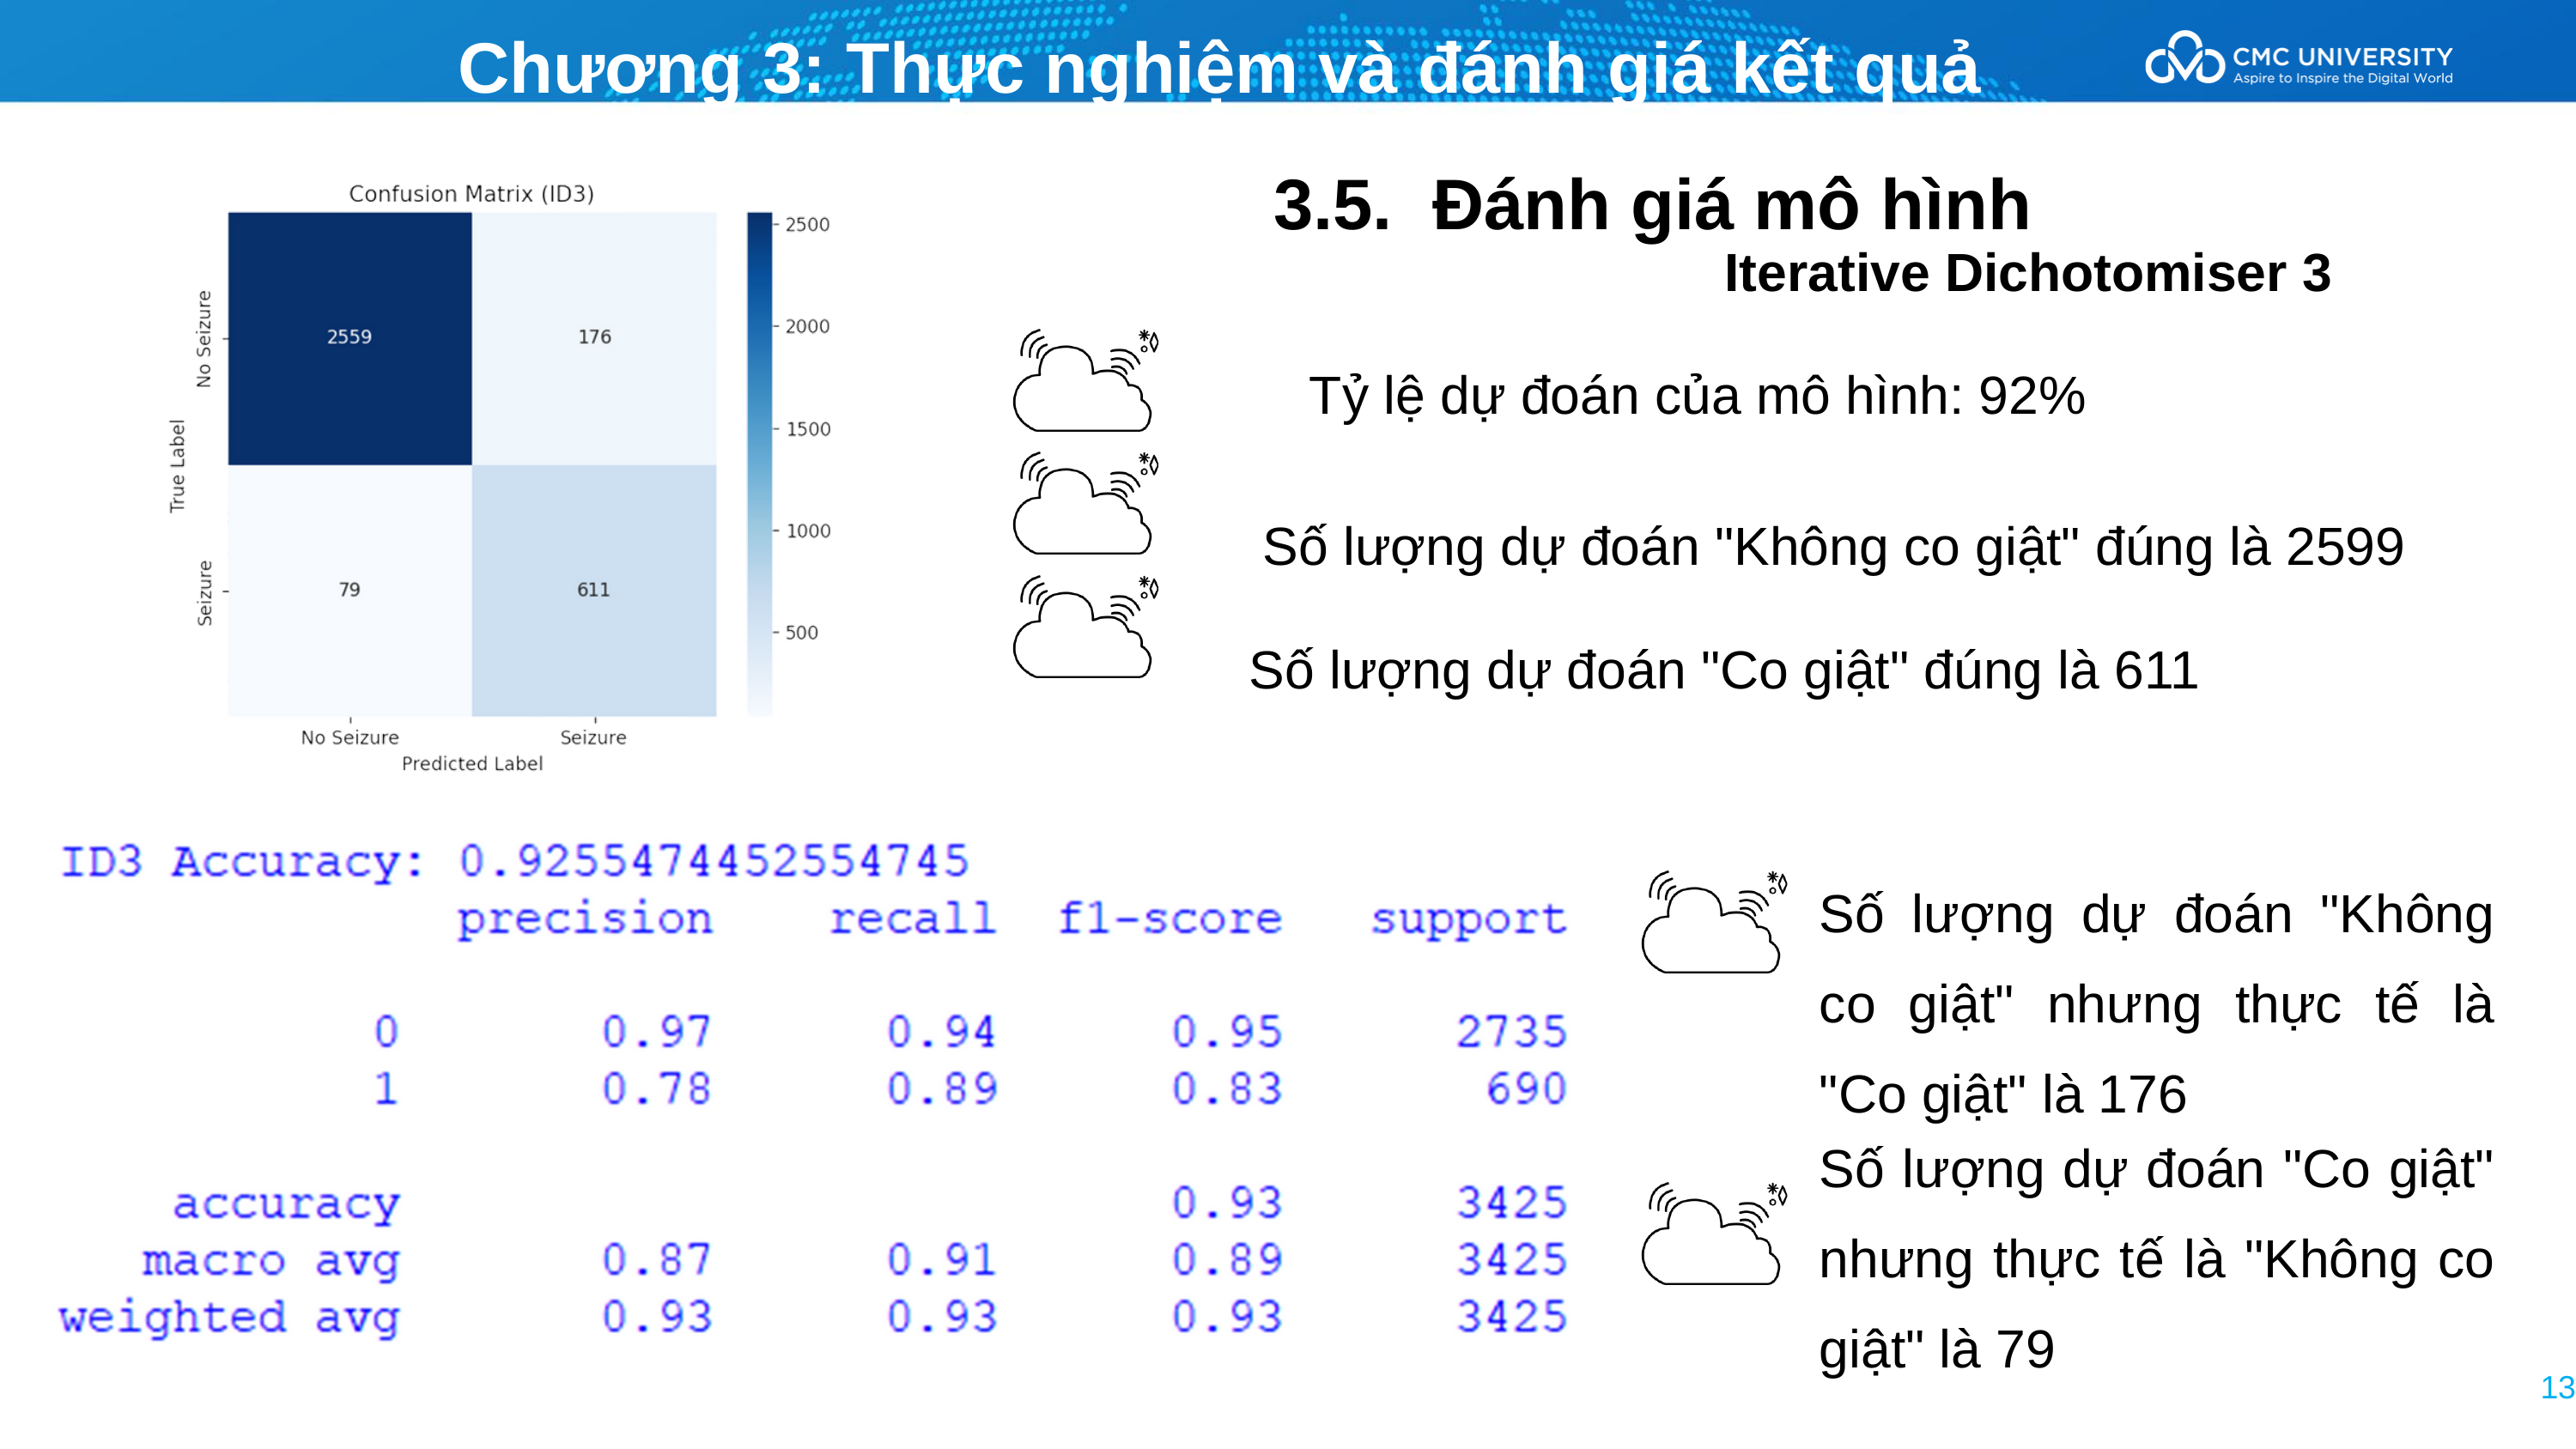

Chương 3: Thực nghiệm và đánh giá kết quả

3.5.  Đánh giá mô hình

Iterative Dichotomiser 3

Tỷ lệ dự đoán của mô hình: 92%

Số lượng dự đoán "Không co giật" đúng là 2599

Số lượng dự đoán "Co giật" đúng là 611

Số lượng dự đoán "Không co giật" nhưng thực tế là "Co giật" là 176

Số lượng dự đoán "Co giật" nhưng thực tế là "Không co giật" là 79

13